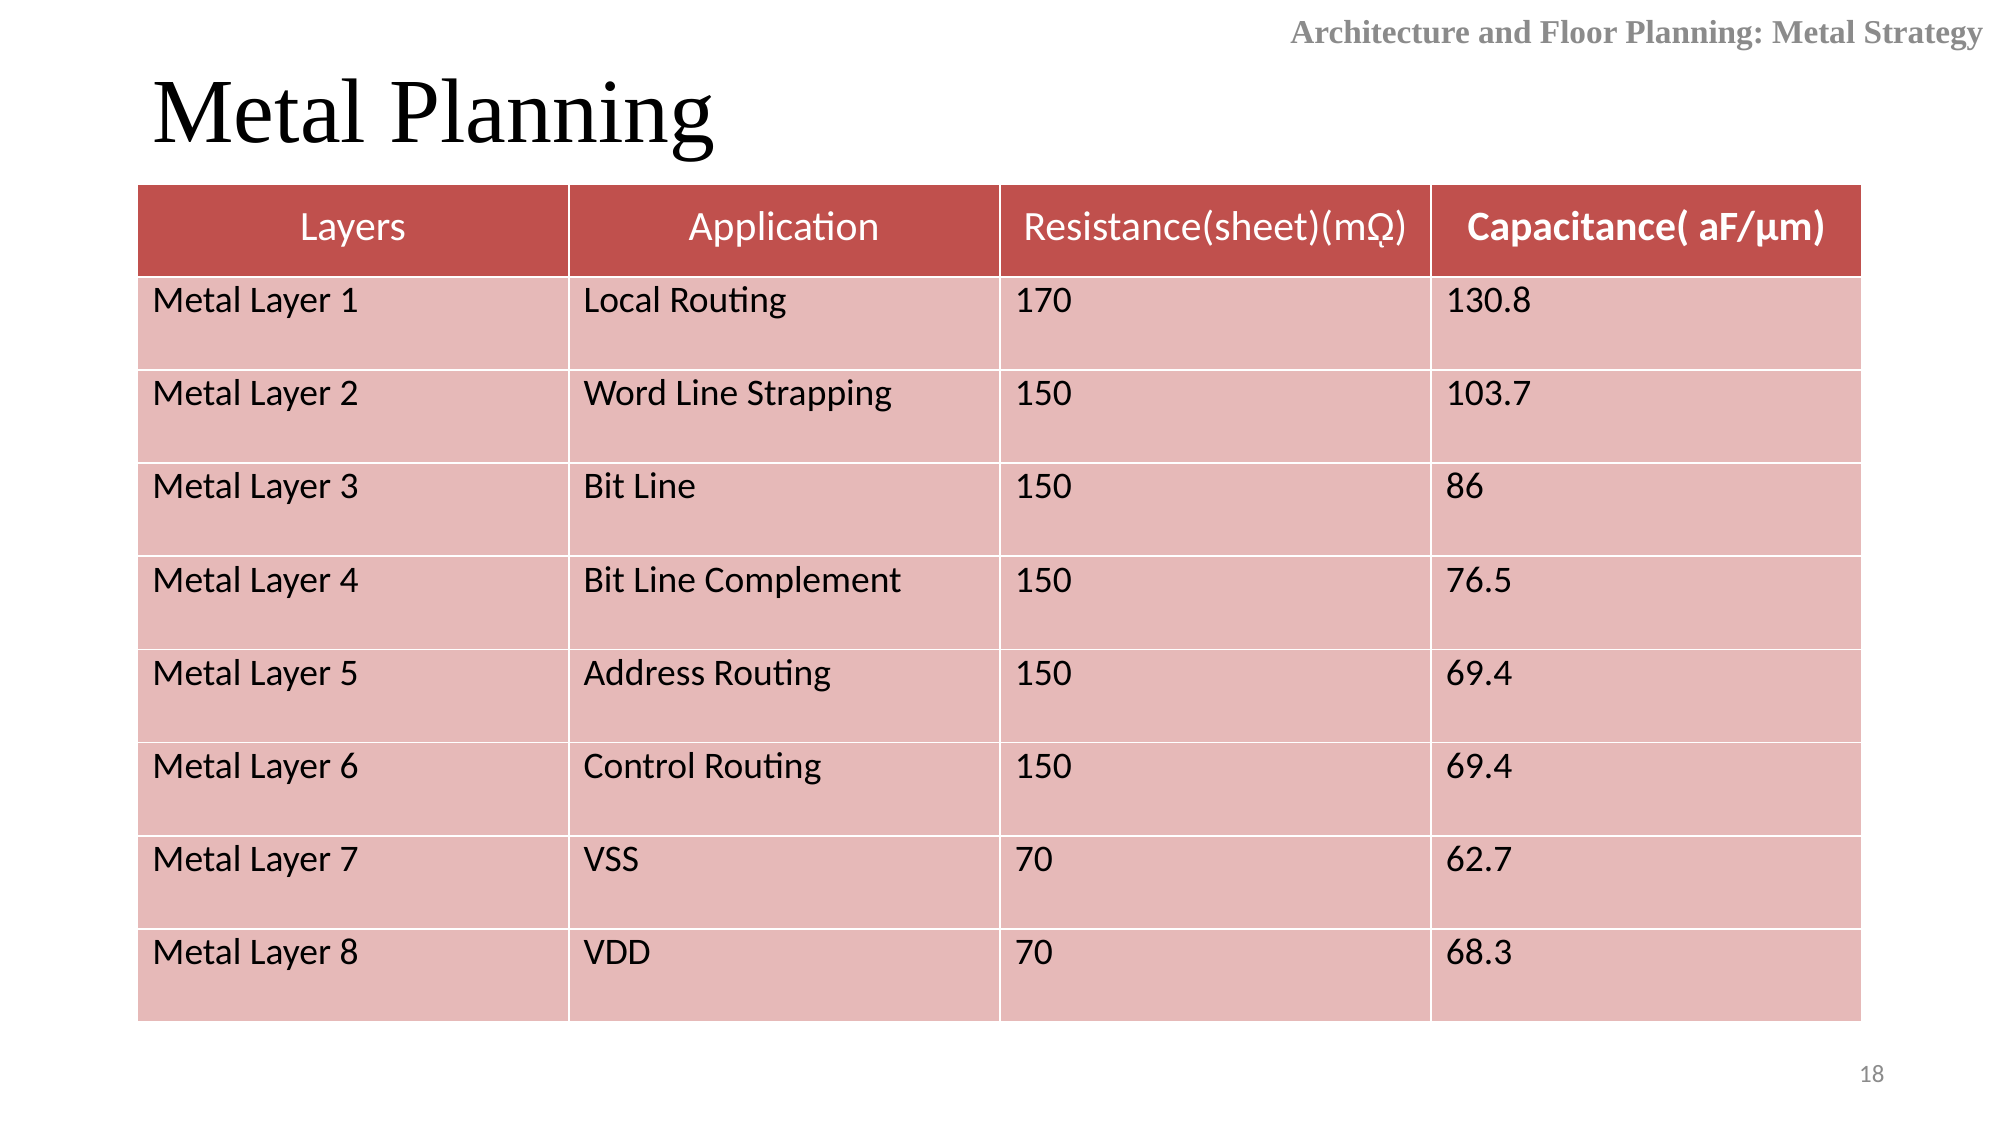

Architecture and Floor Planning: Metal Strategy
# Metal Planning
| Layers | Application | Resistance(sheet)(mῼ) | Capacitance( aF/μm) |
| --- | --- | --- | --- |
| Metal Layer 1 | Local Routing | 170 | 130.8 |
| Metal Layer 2 | Word Line Strapping | 150 | 103.7 |
| Metal Layer 3 | Bit Line | 150 | 86 |
| Metal Layer 4 | Bit Line Complement | 150 | 76.5 |
| Metal Layer 5 | Address Routing | 150 | 69.4 |
| Metal Layer 6 | Control Routing | 150 | 69.4 |
| Metal Layer 7 | VSS | 70 | 62.7 |
| Metal Layer 8 | VDD | 70 | 68.3 |
18